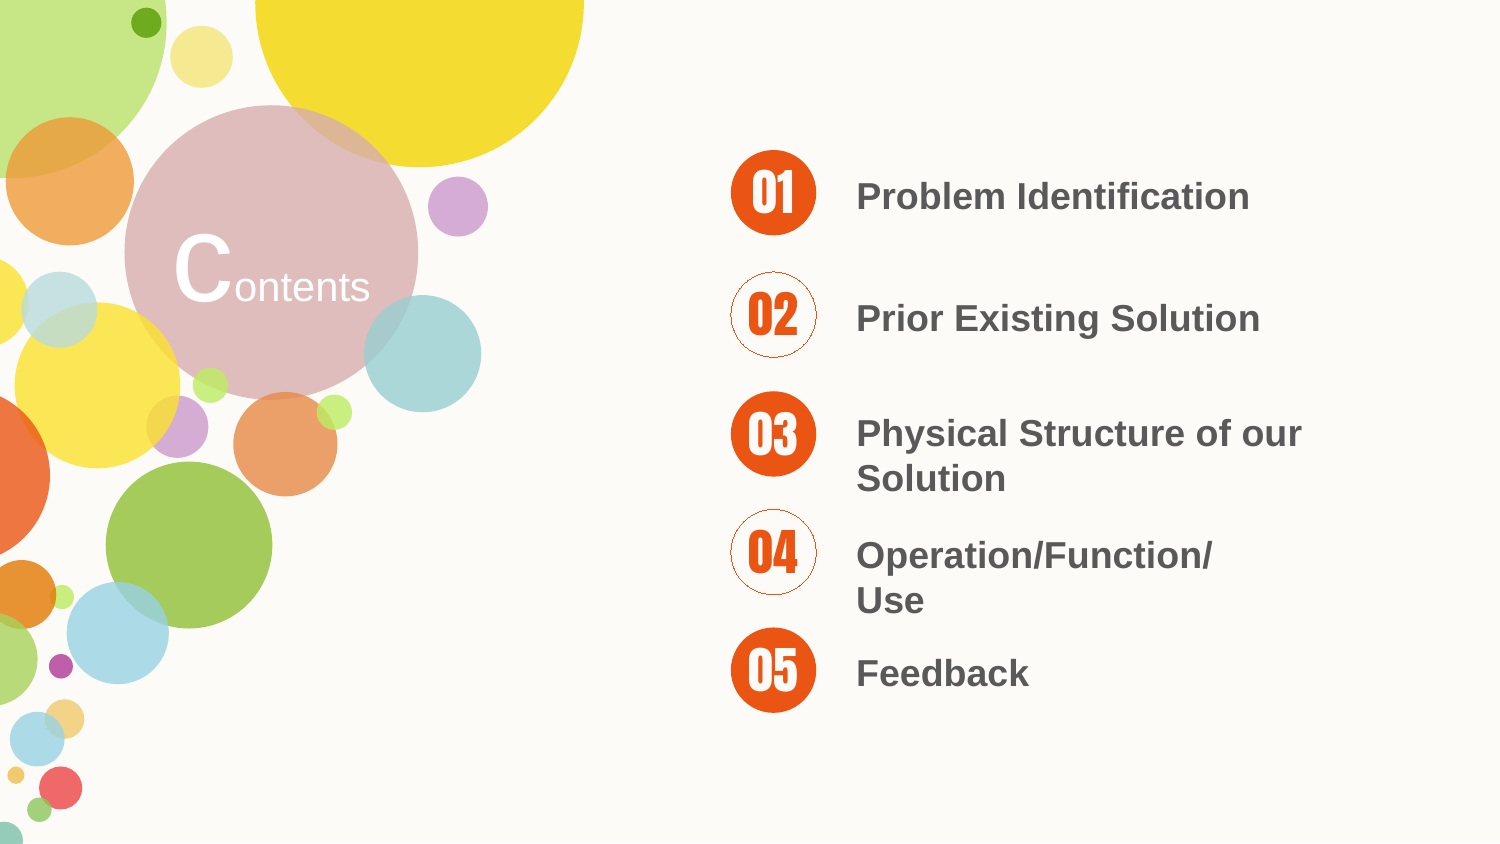

01
Problem Identification

contents

02
Prior Existing Solution

03
Physical Structure of our Solution

04
Operation/Function/Use

05
Feedback